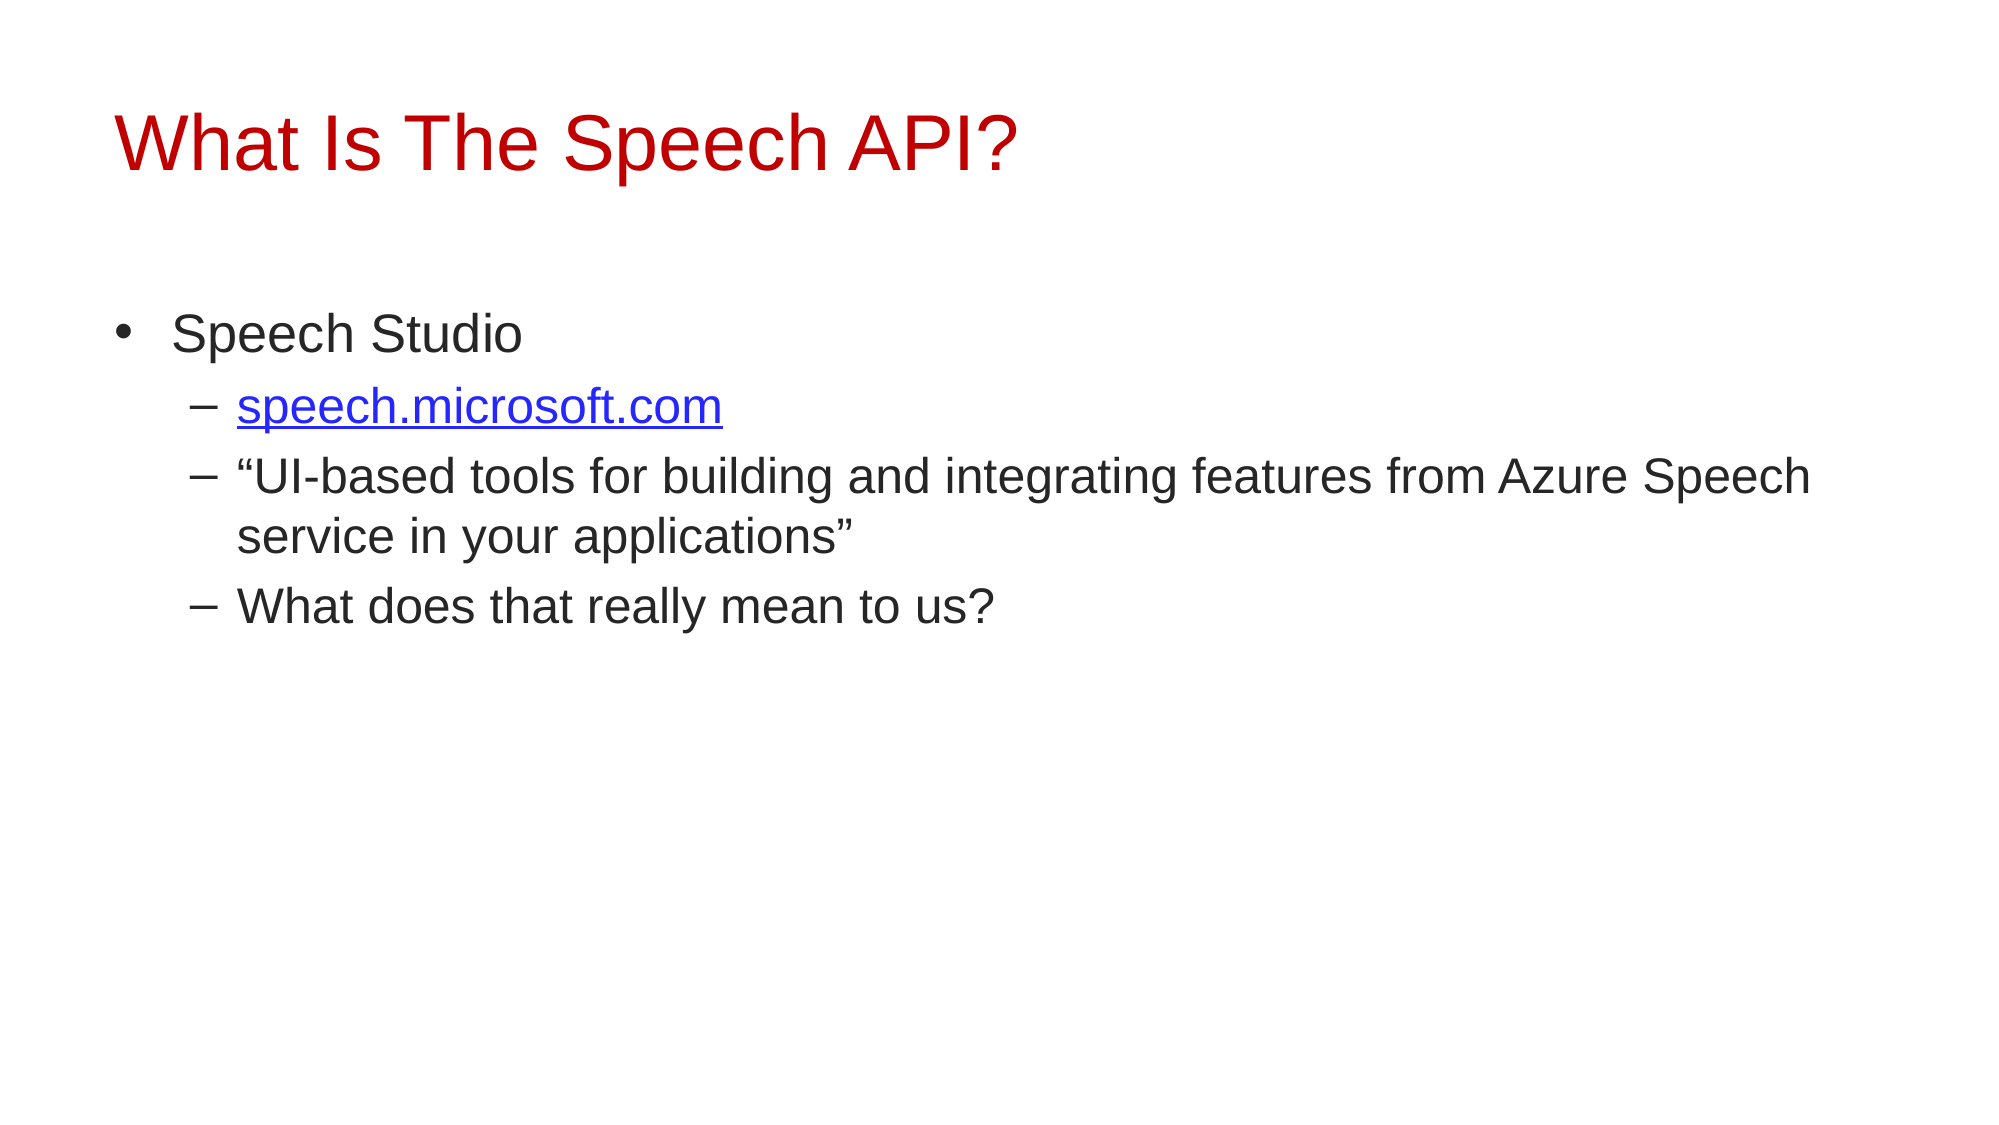

# What Is The Speech API?
Speech Studio
speech.microsoft.com
“UI-based tools for building and integrating features from Azure Speech service in your applications”
What does that really mean to us?